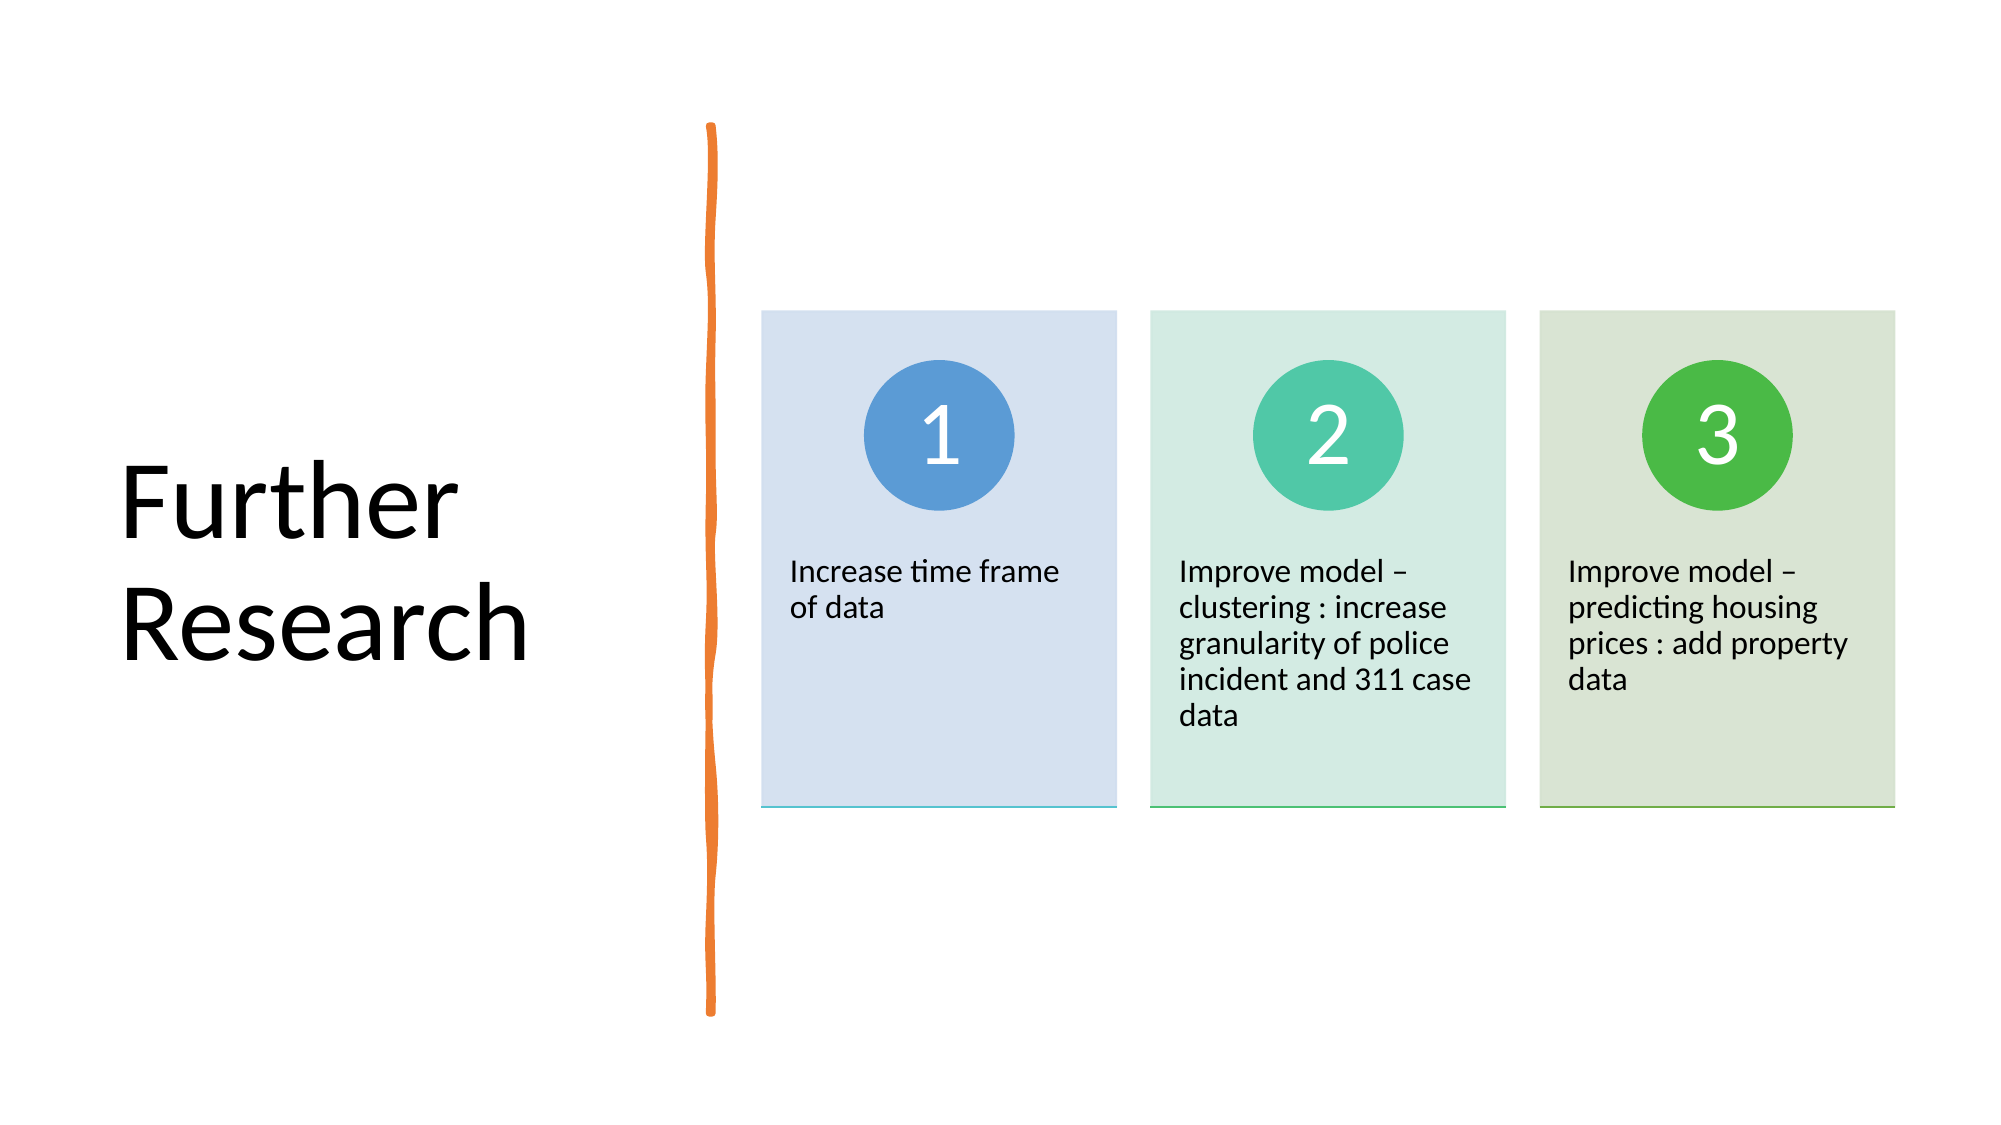

Increase time frame of data
1
Improve model – clustering : increase granularity of police incident and 311 case data
2
Improve model – predicting housing prices : add property data
3
# Further Research